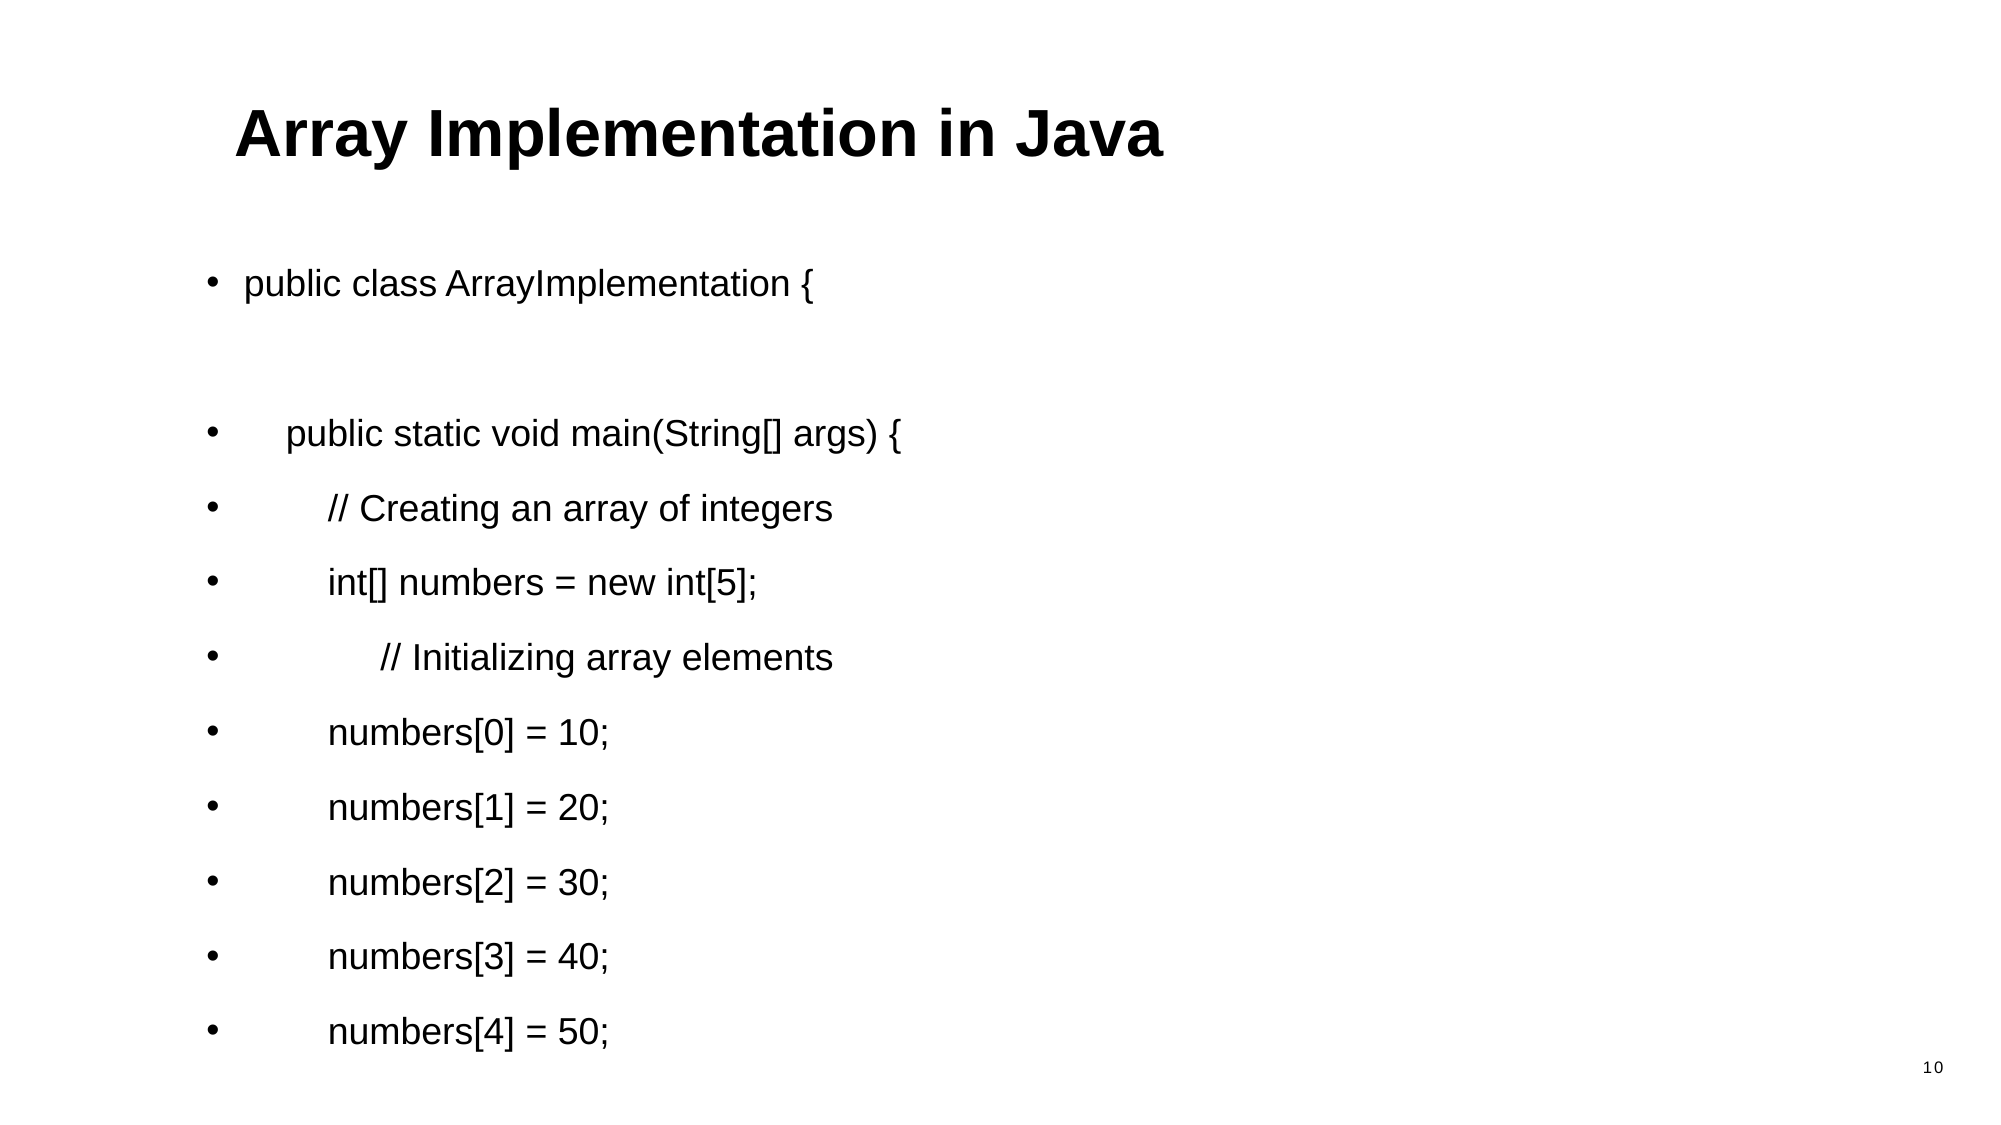

# Array Implementation in Java
public class ArrayImplementation {

    public static void main(String[] args) {
        // Creating an array of integers
        int[] numbers = new int[5];
             // Initializing array elements
        numbers[0] = 10;
        numbers[1] = 20;
        numbers[2] = 30;
        numbers[3] = 40;
        numbers[4] = 50;

10